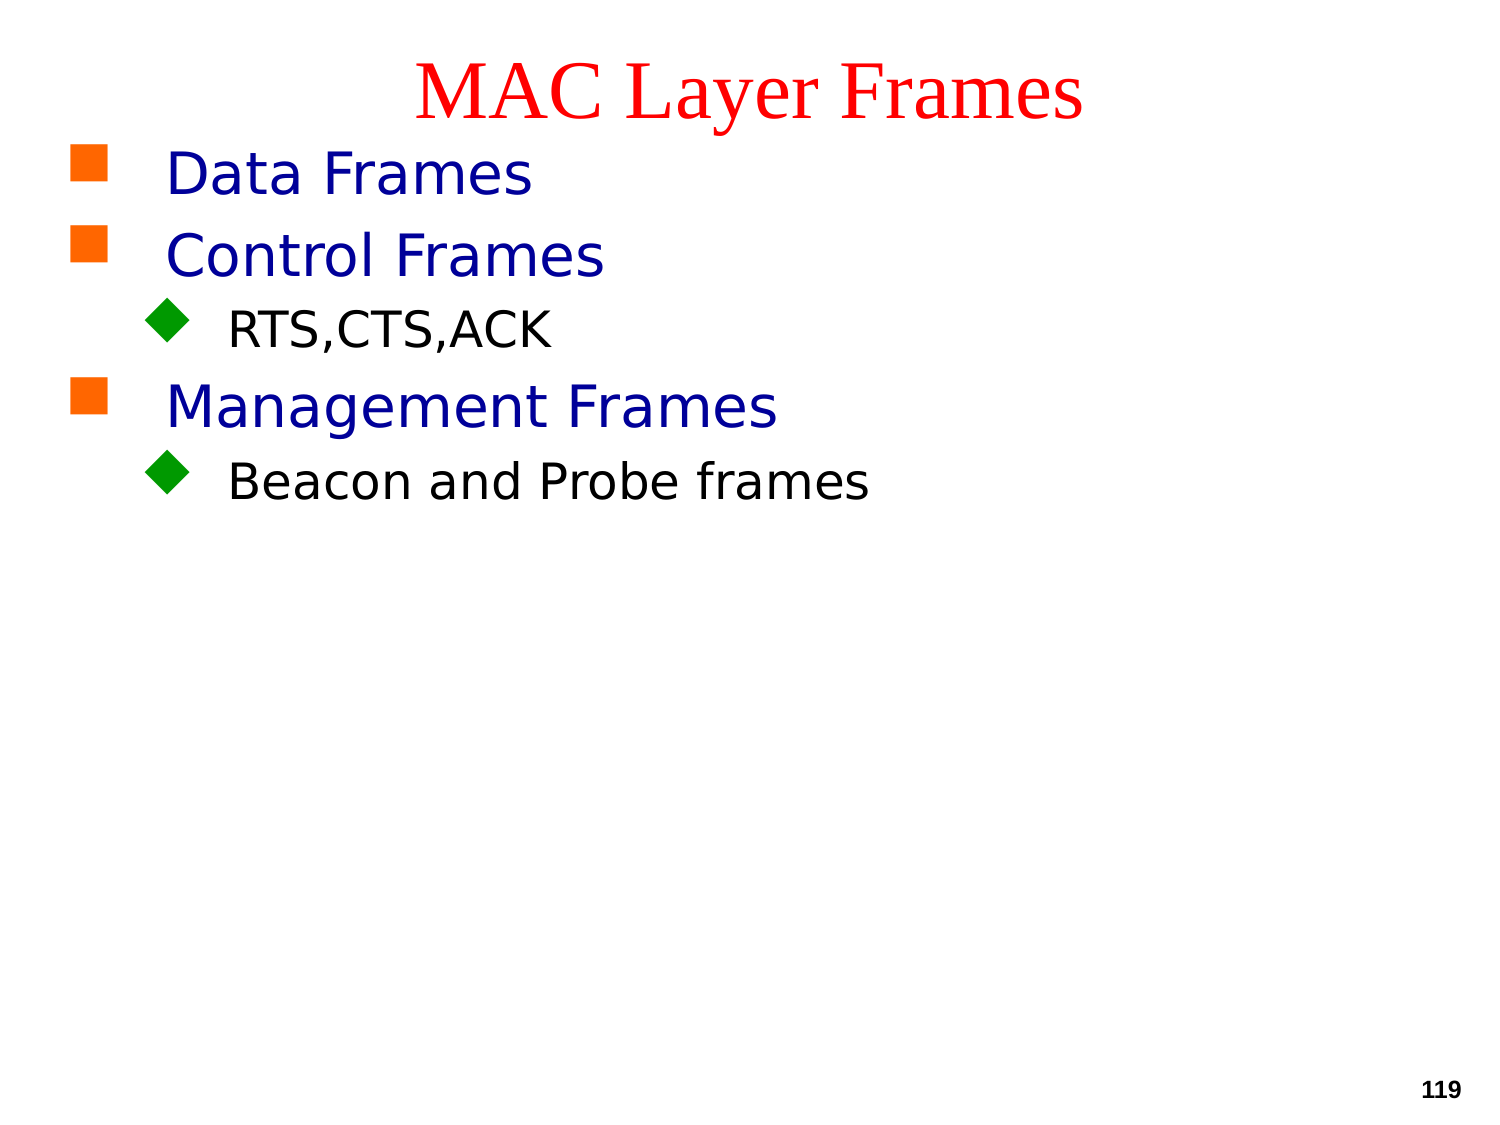

# MAC Layer Frames
Data Frames
Control Frames
RTS,CTS,ACK
Management Frames
Beacon and Probe frames